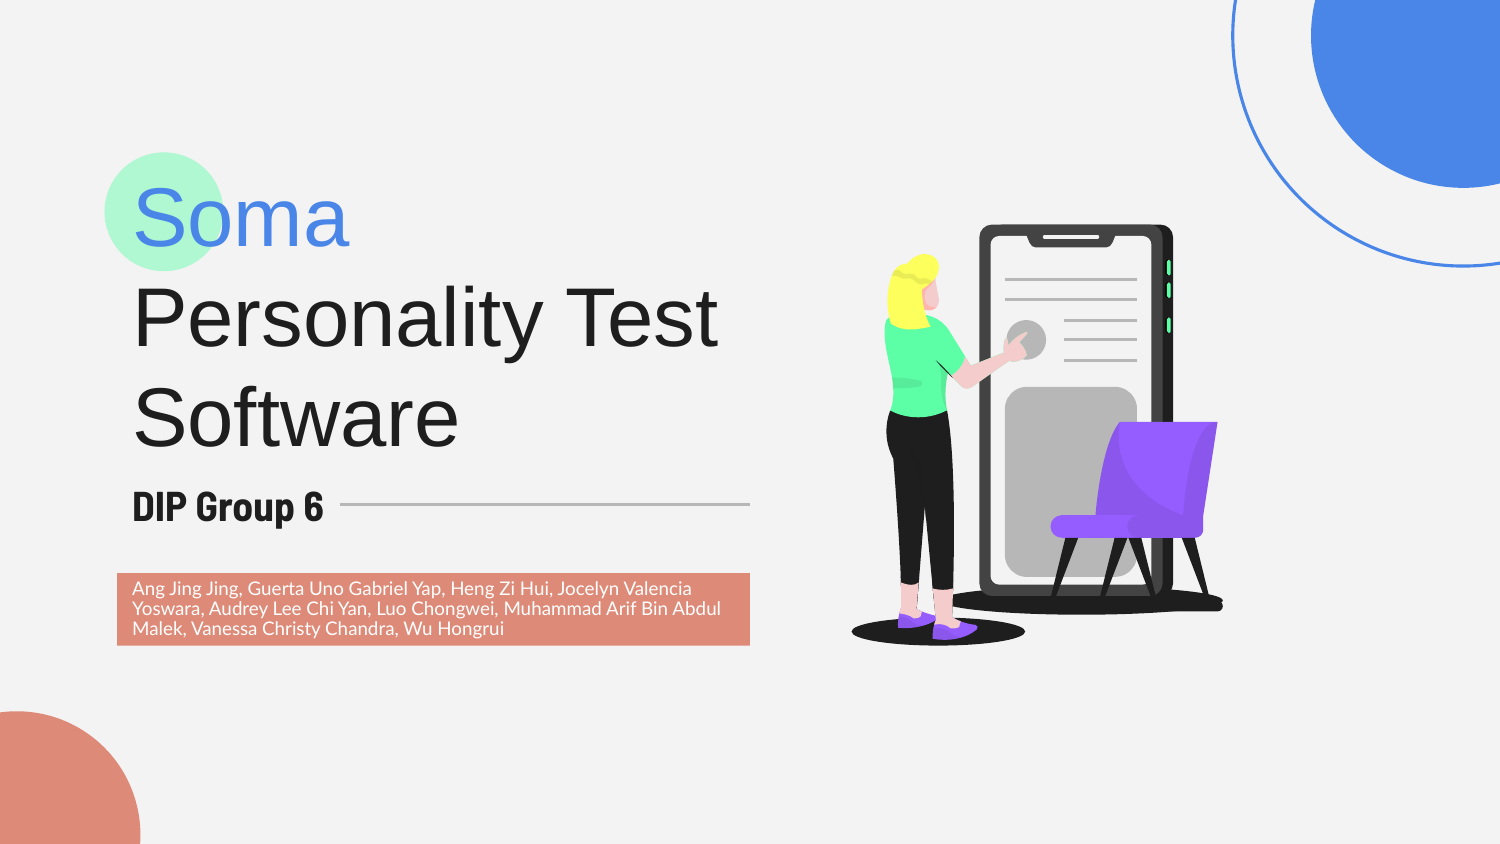

# Soma Personality Test Software

DIP Group 6
Ang Jing Jing, Guerta Uno Gabriel Yap, Heng Zi Hui, Jocelyn Valencia Yoswara, Audrey Lee Chi Yan, Luo Chongwei, Muhammad Arif Bin Abdul Malek, Vanessa Christy Chandra, Wu Hongrui